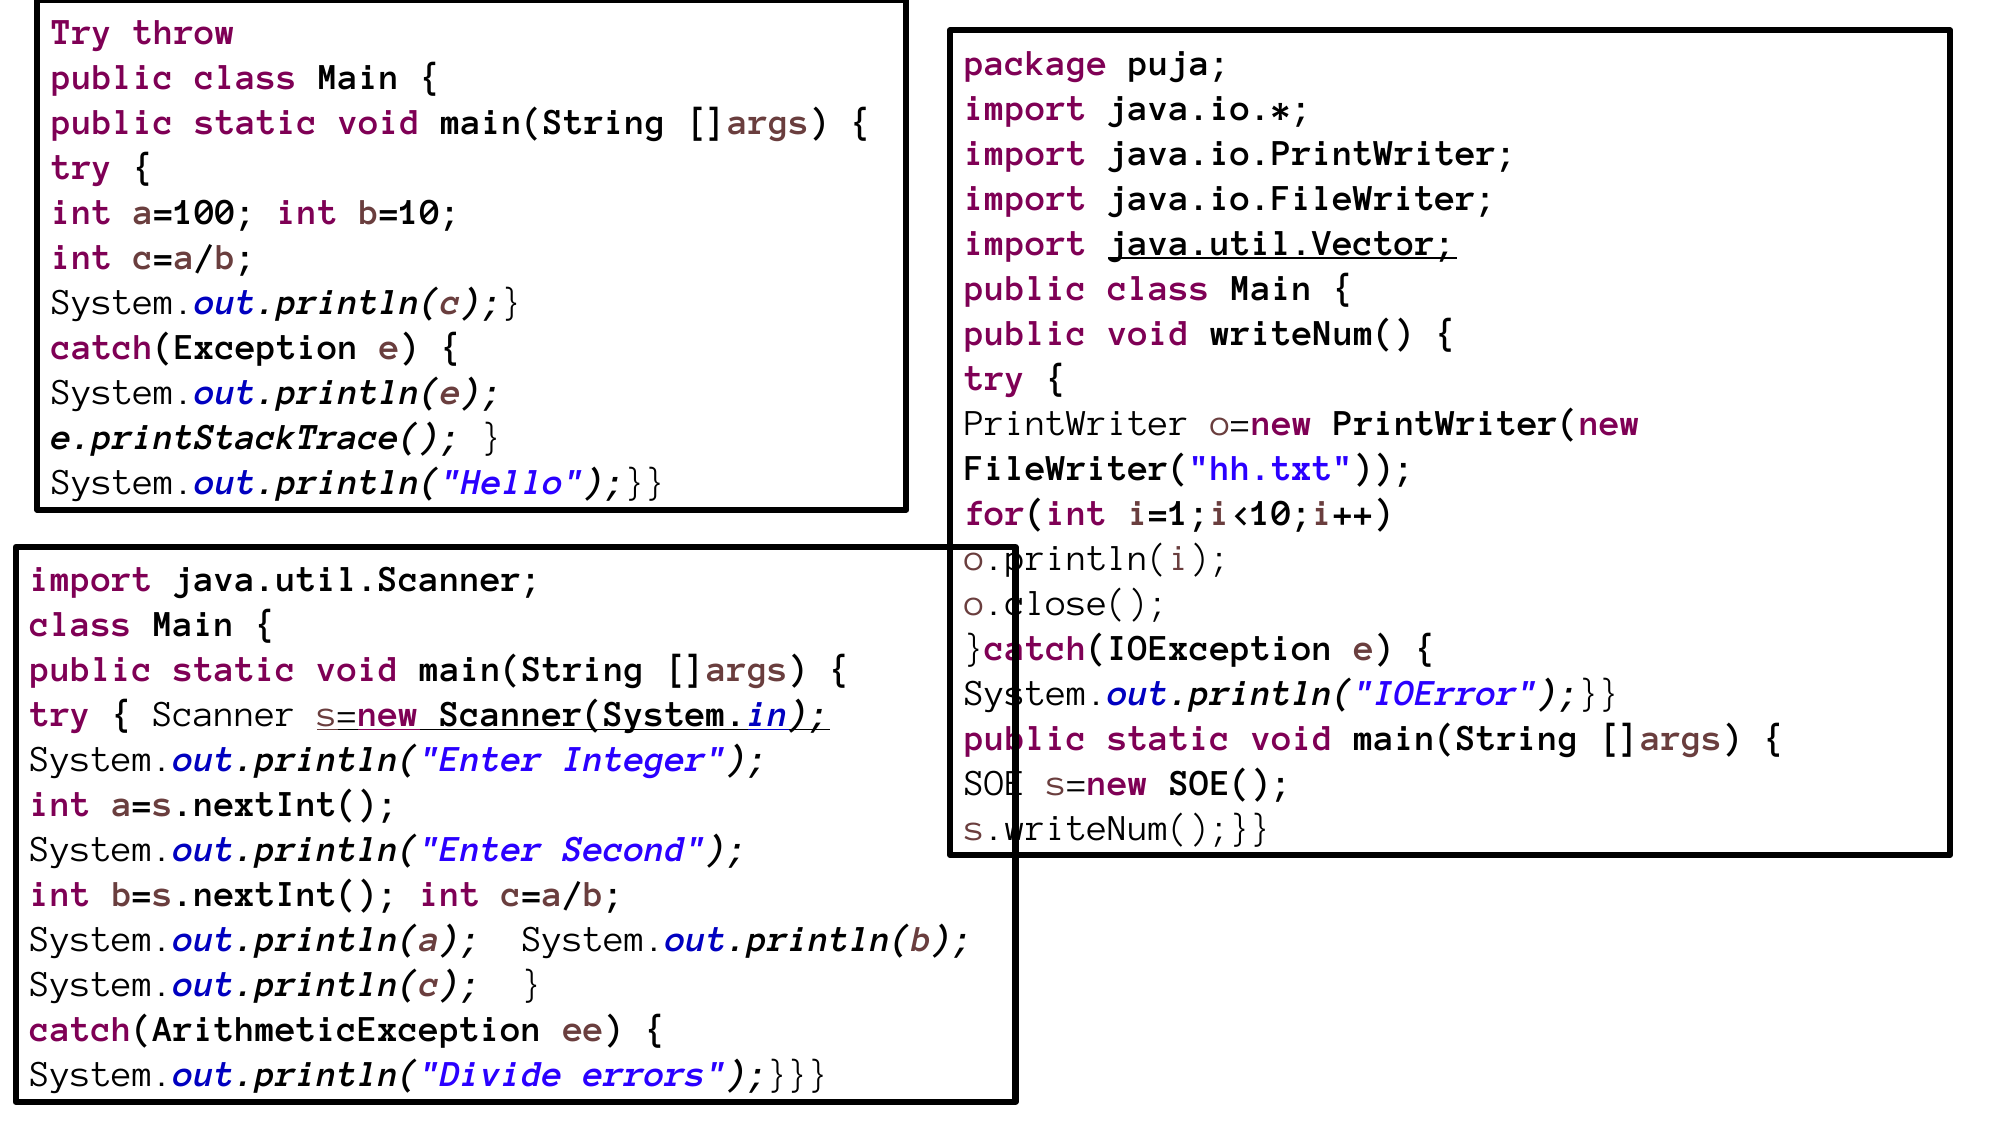

Try throw
public class Main {
public static void main(String []args) {
try {
int a=100; int b=10;
int c=a/b;
System.out.println(c);}
catch(Exception e) {
System.out.println(e);
e.printStackTrace(); }
System.out.println("Hello");}}
package puja;
import java.io.*;
import java.io.PrintWriter;
import java.io.FileWriter;
import java.util.Vector;
public class Main {
public void writeNum() {
try {
PrintWriter o=new PrintWriter(new FileWriter("hh.txt"));
for(int i=1;i<10;i++)
o.println(i);
o.close();
}catch(IOException e) {
System.out.println("IOError");}}
public static void main(String []args) {
SOE s=new SOE();
s.writeNum();}}
import java.util.Scanner;
class Main {
public static void main(String []args) {
try { Scanner s=new Scanner(System.in);
System.out.println("Enter Integer");
int a=s.nextInt();
System.out.println("Enter Second");
int b=s.nextInt(); int c=a/b;
System.out.println(a);  System.out.println(b);
System.out.println(c);  }
catch(ArithmeticException ee) {
System.out.println("Divide errors");}}}